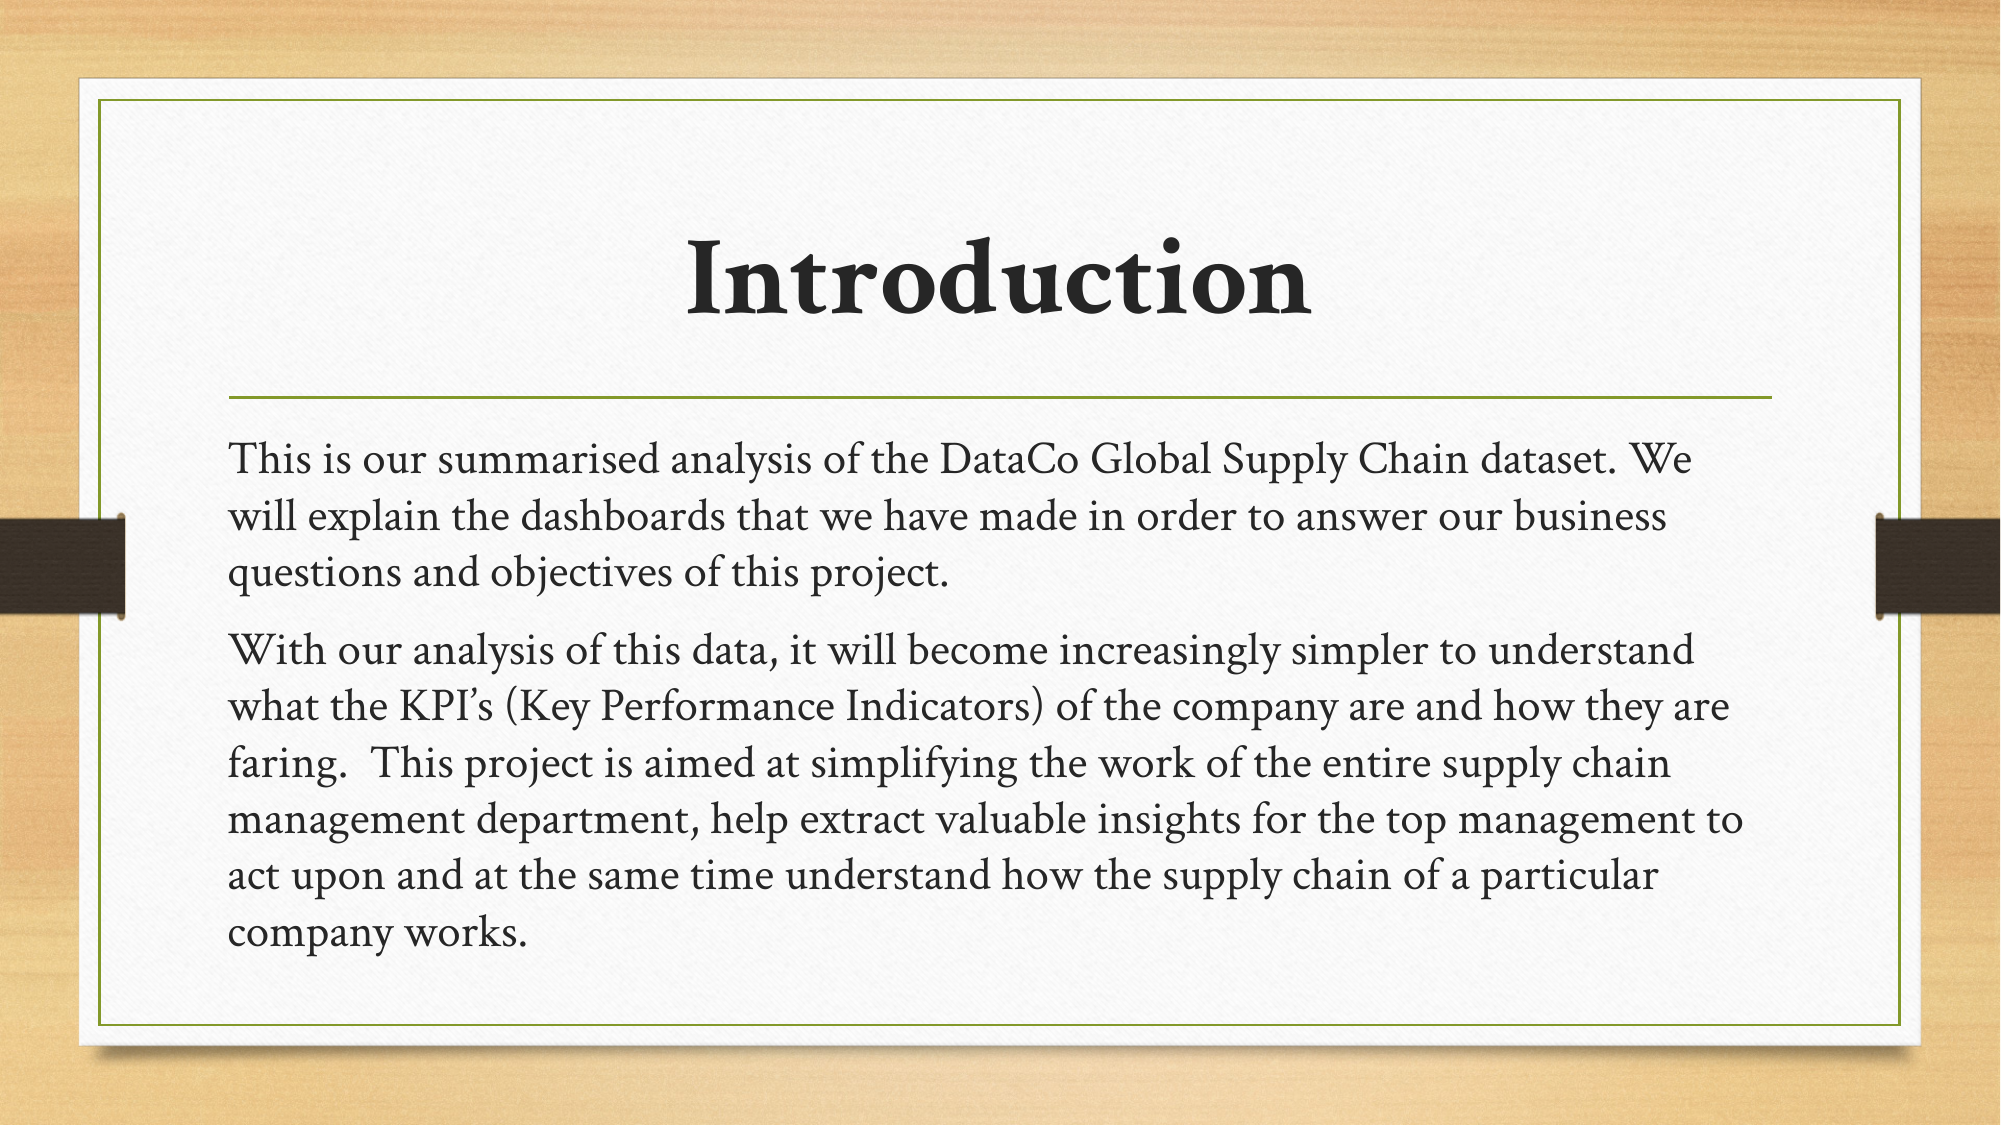

# Introduction
This is our summarised analysis of the DataCo Global Supply Chain dataset. We will explain the dashboards that we have made in order to answer our business questions and objectives of this project.
With our analysis of this data, it will become increasingly simpler to understand what the KPI’s (Key Performance Indicators) of the company are and how they are faring.  This project is aimed at simplifying the work of the entire supply chain management department, help extract valuable insights for the top management to act upon and at the same time understand how the supply chain of a particular company works.